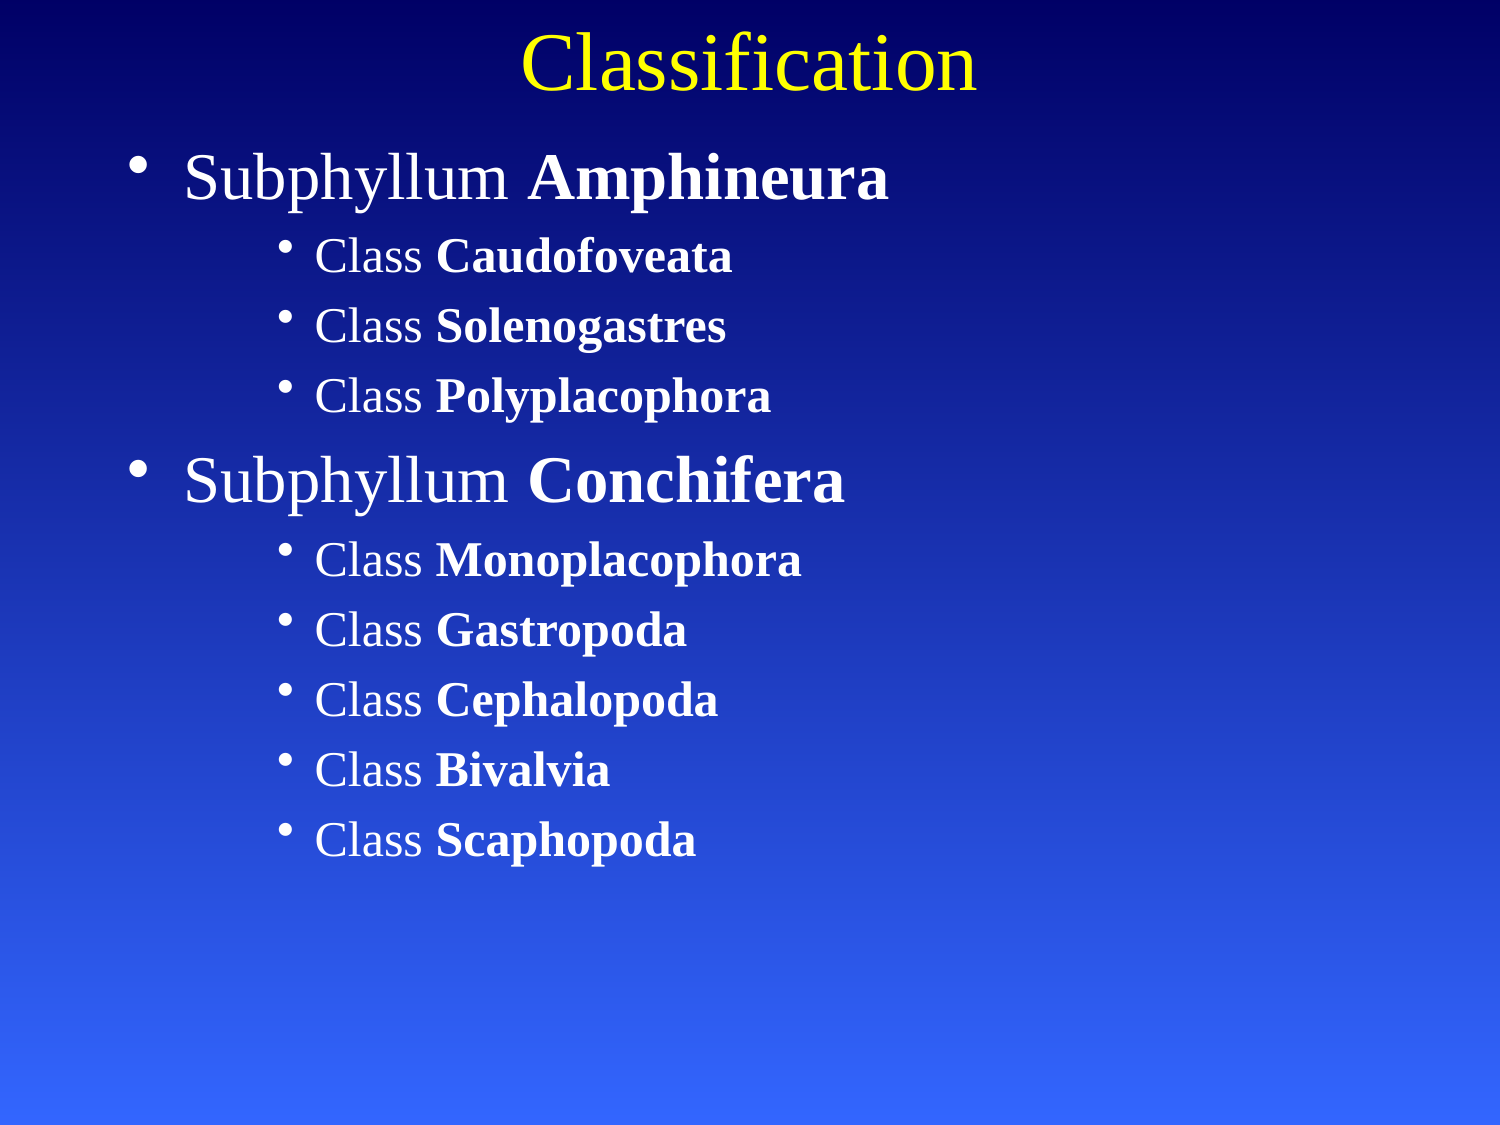

# Classification
Subphyllum Amphineura
Class Caudofoveata
Class Solenogastres
Class Polyplacophora
Subphyllum Conchifera
Class Monoplacophora
Class Gastropoda
Class Cephalopoda
Class Bivalvia
Class Scaphopoda